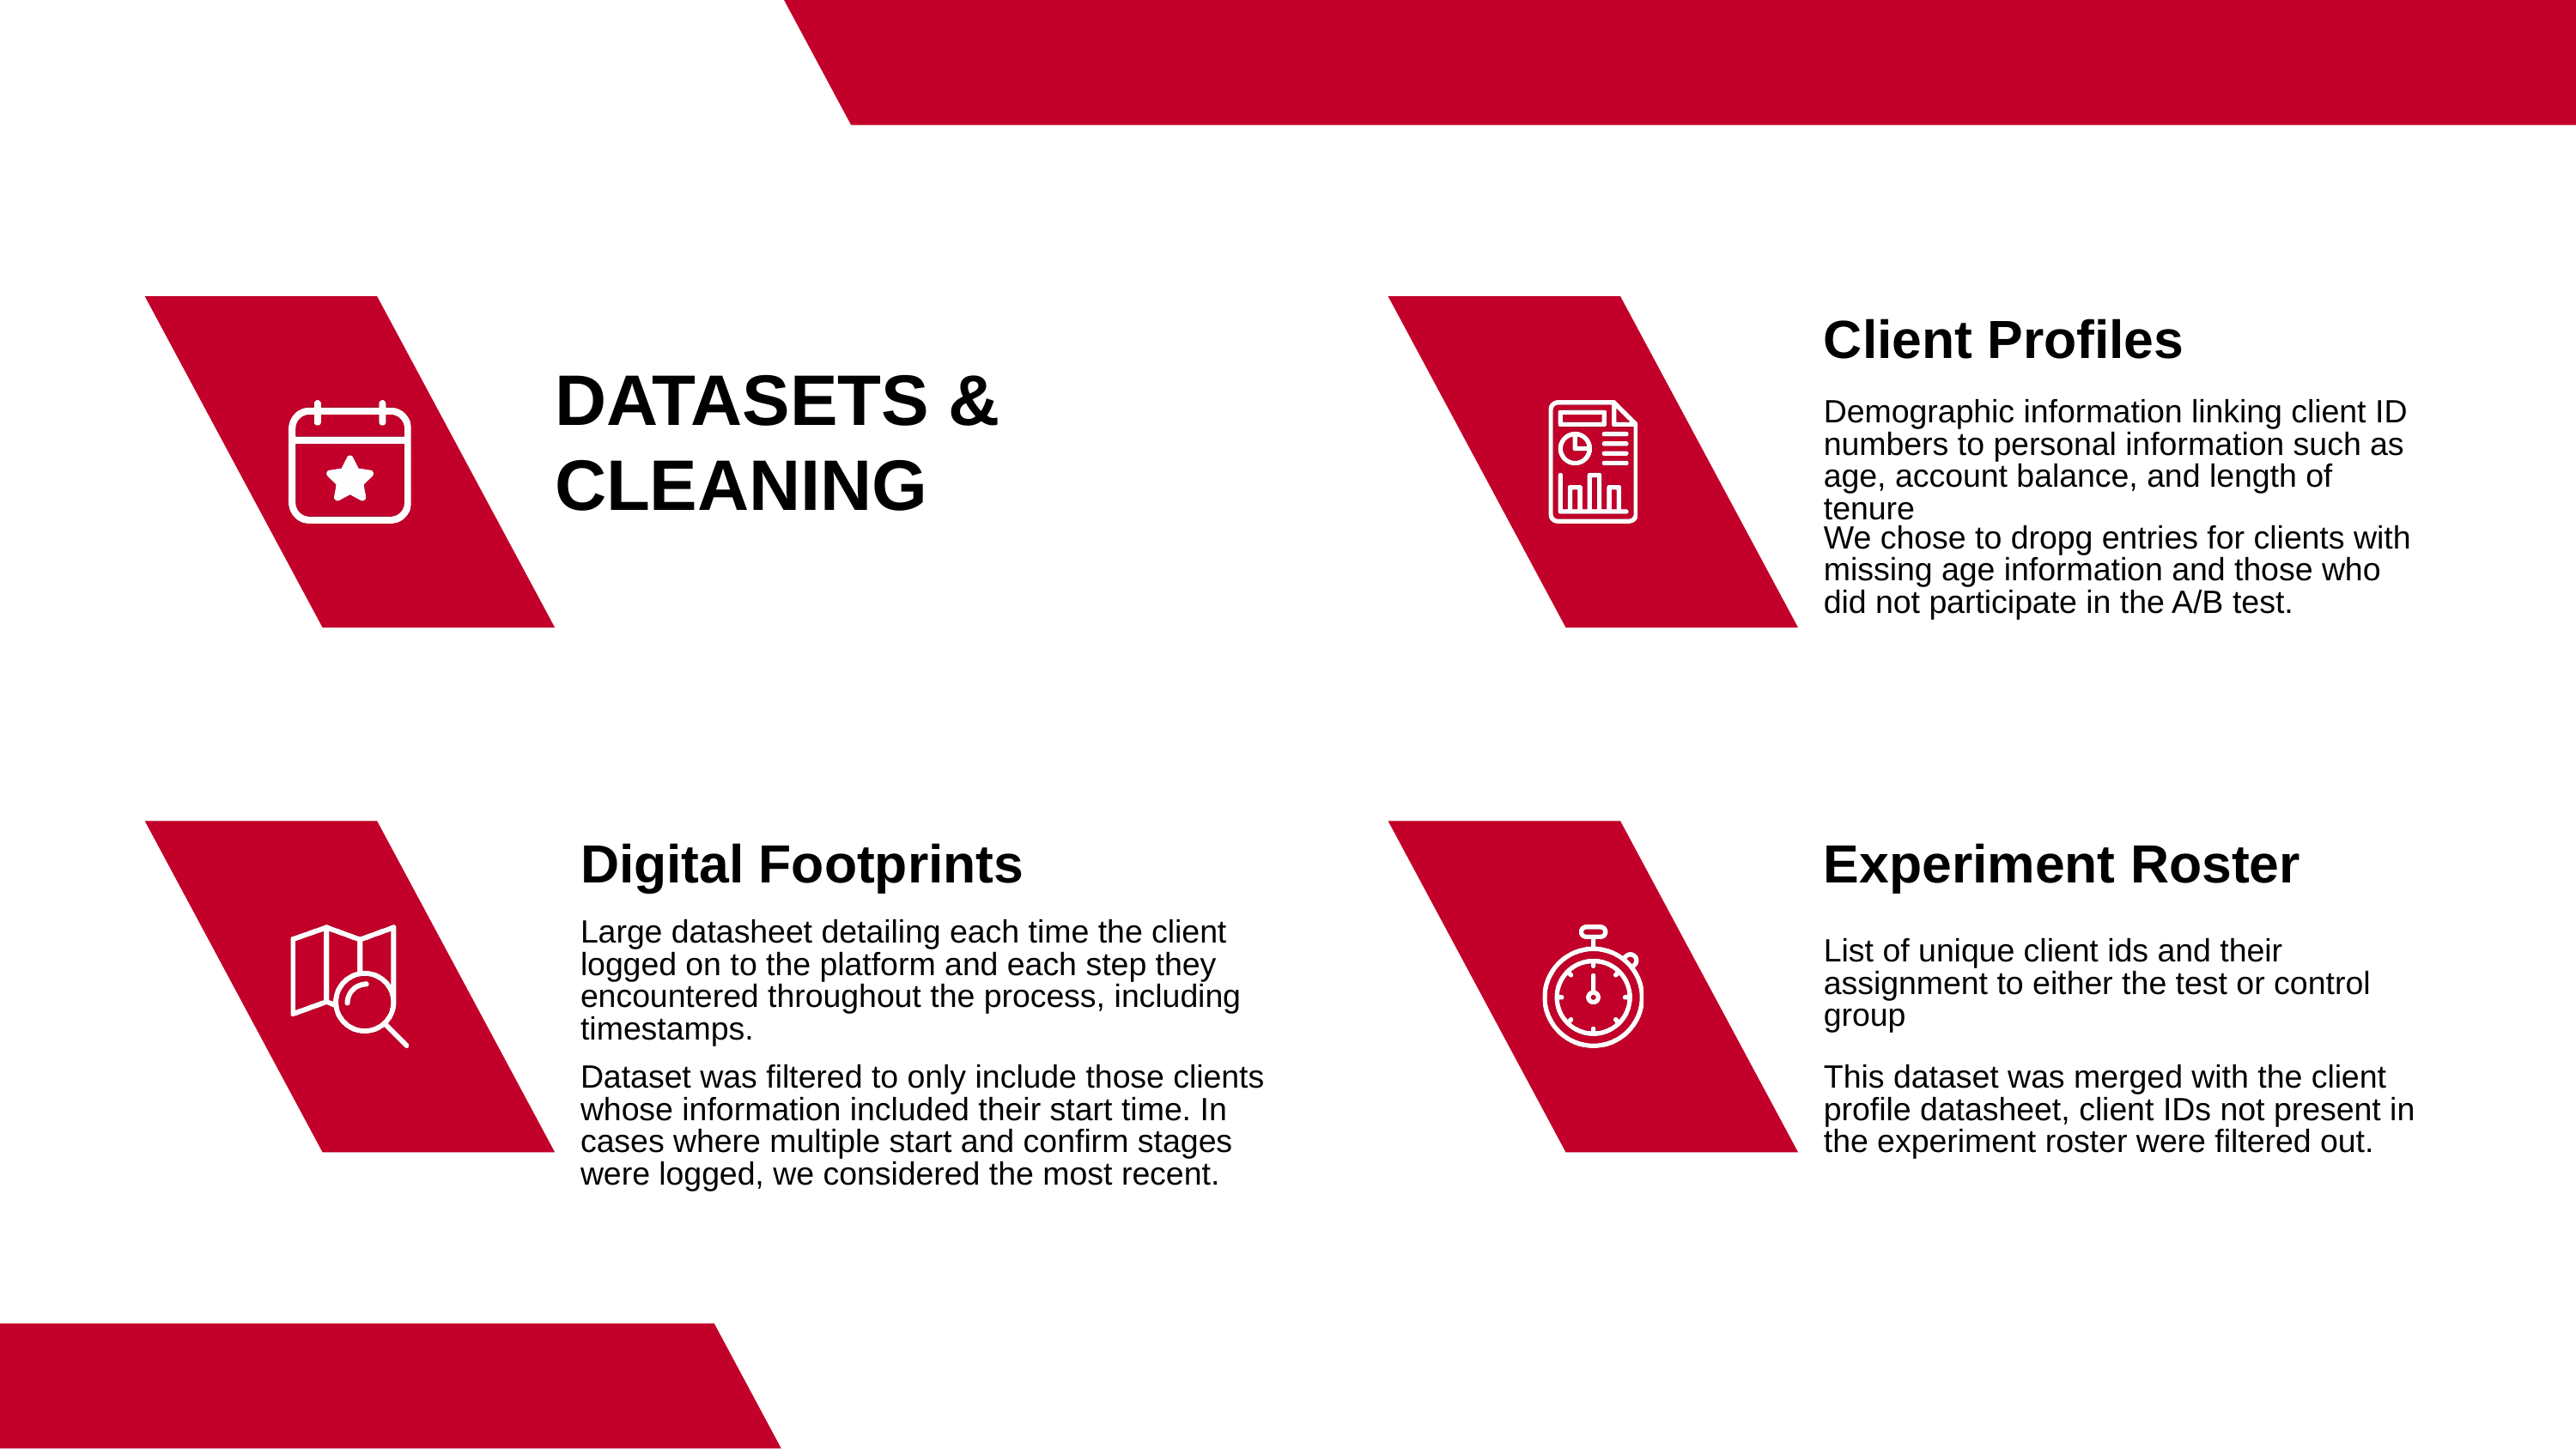

Client Profiles
DATASETS & CLEANING
Demographic information linking client ID numbers to personal information such as age, account balance, and length of tenure

We chose to dropg entries for clients with missing age information and those who did not participate in the A/B test.

Digital Footprints
Experiment Roster
Large datasheet detailing each time the client logged on to the platform and each step they encountered throughout the process, including timestamps.

List of unique client ids and their assignment to either the test or control group
Dataset was filtered to only include those clients whose information included their start time. In cases where multiple start and confirm stages were logged, we considered the most recent.
This dataset was merged with the client profile datasheet, client IDs not present in the experiment roster were filtered out.